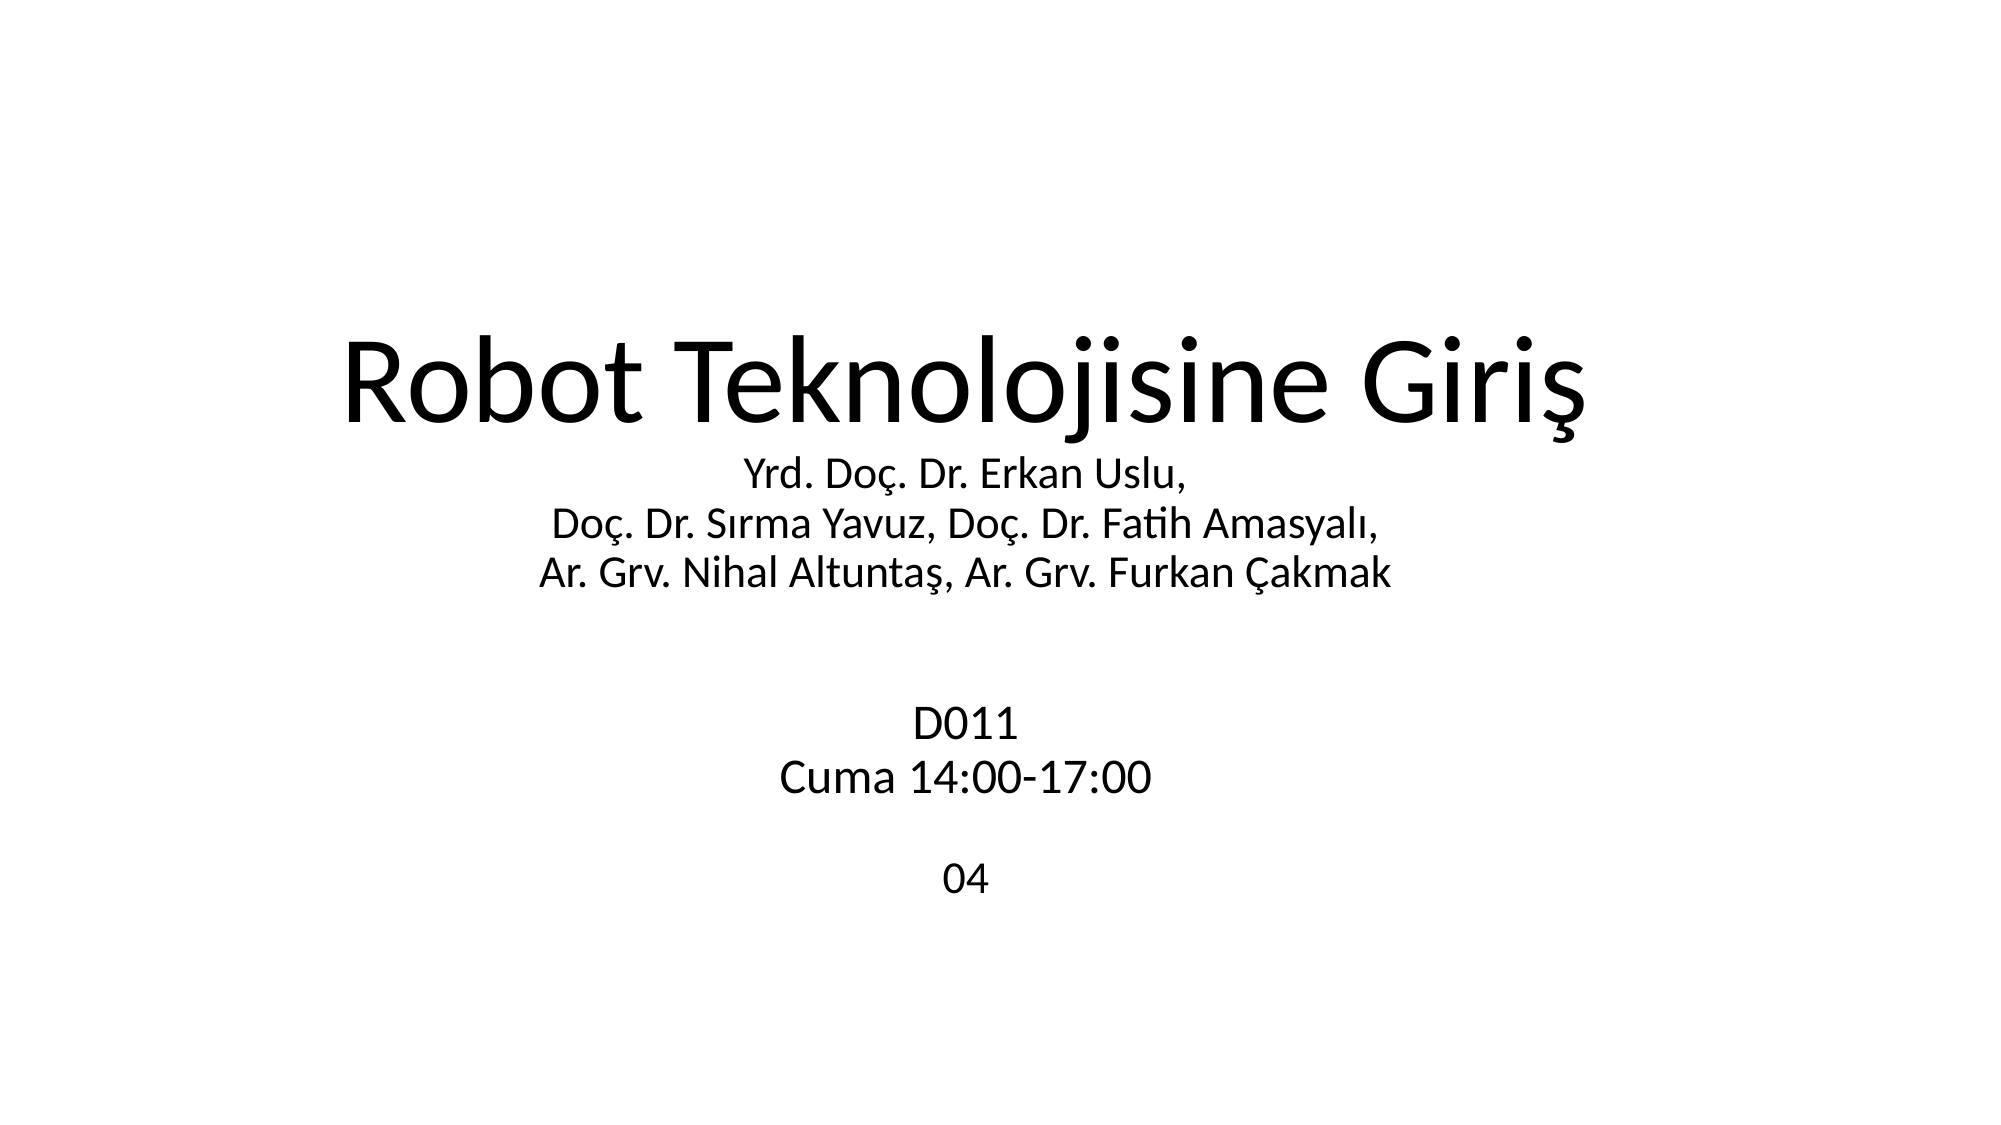

# Robot Teknolojisine Giriş Yrd. Doç. Dr. Erkan Uslu, Doç. Dr. Sırma Yavuz, Doç. Dr. Fatih Amasyalı, Ar. Grv. Nihal Altuntaş, Ar. Grv. Furkan Çakmak D011 Cuma 14:00-17:00 04